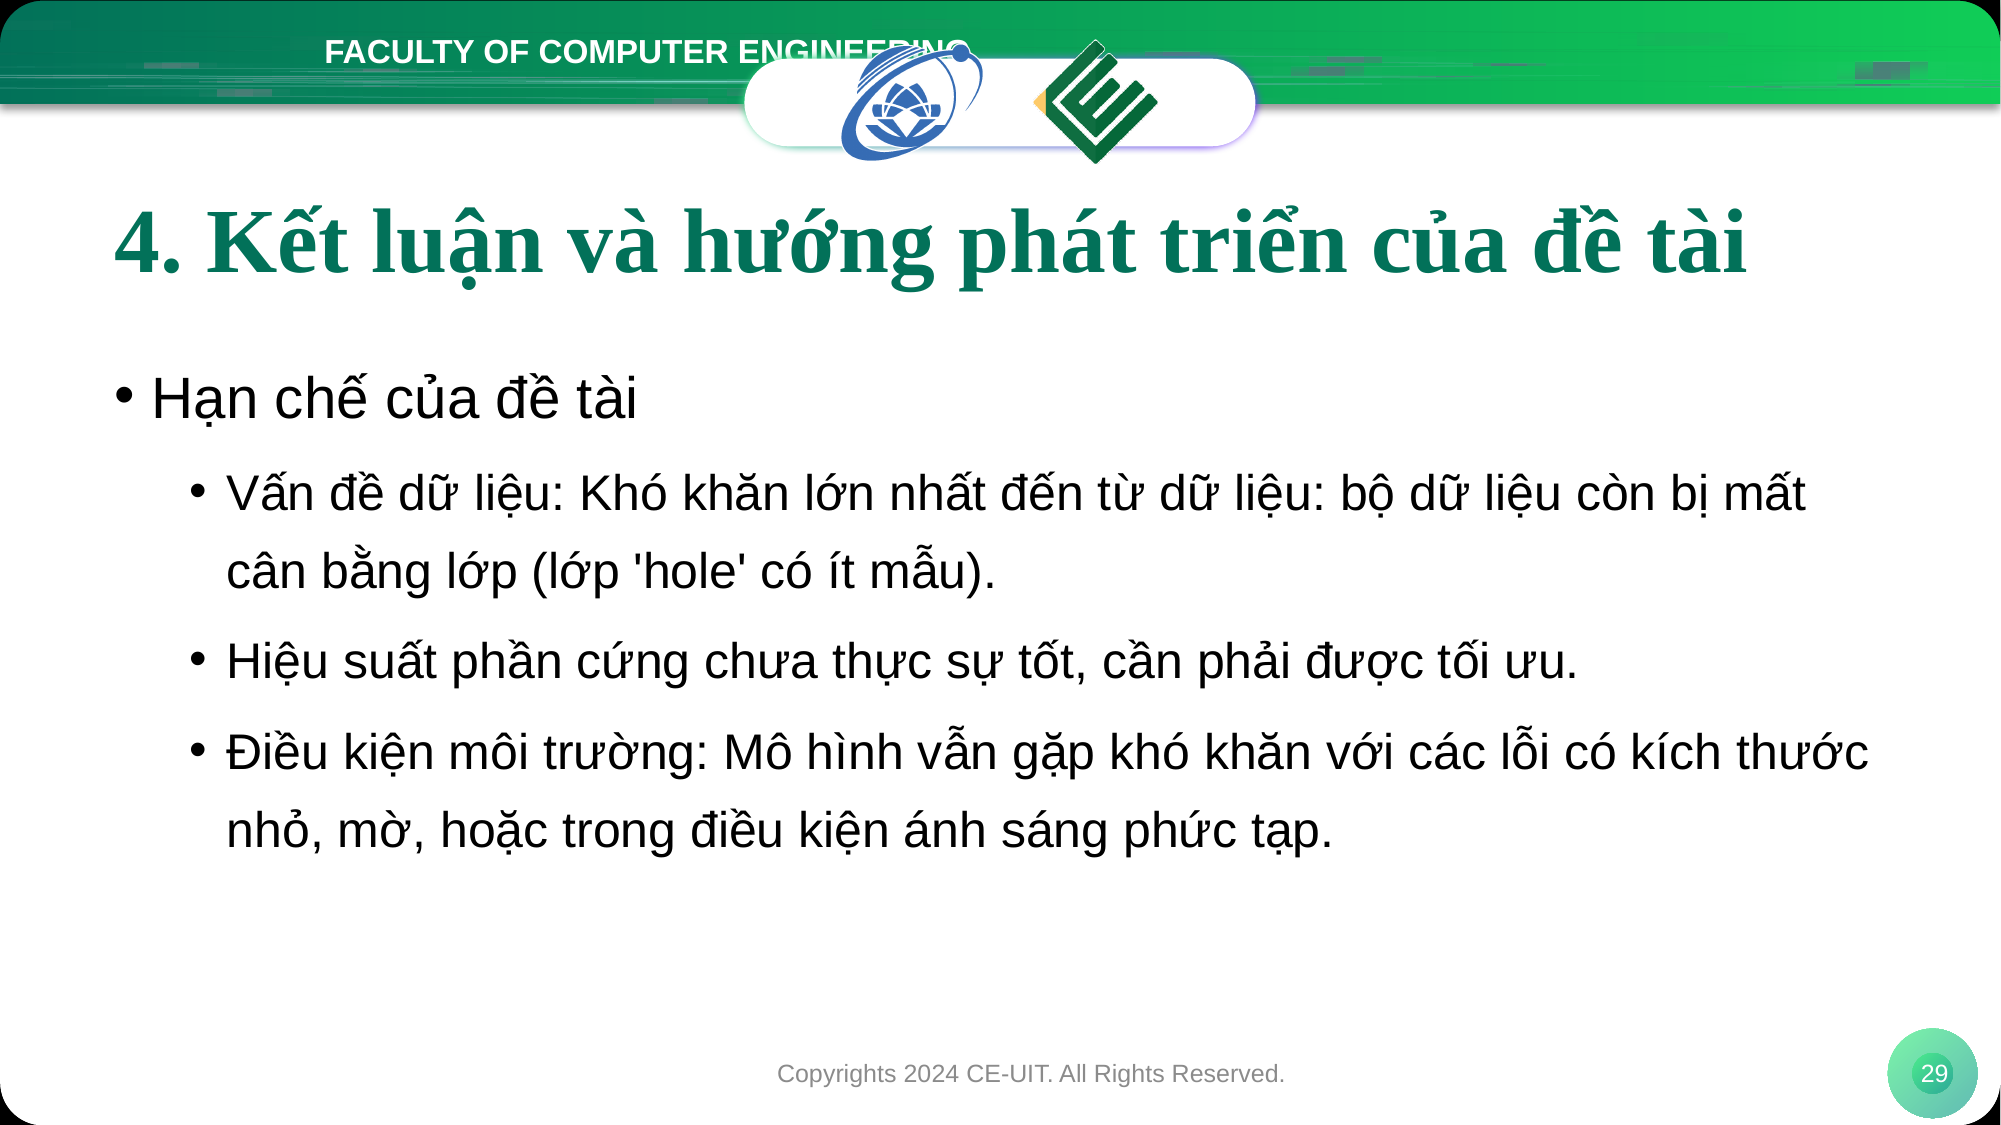

# 4. Kết luận và hướng phát triển của đề tài
Hạn chế của đề tài
Vấn đề dữ liệu: Khó khăn lớn nhất đến từ dữ liệu: bộ dữ liệu còn bị mất cân bằng lớp (lớp 'hole' có ít mẫu).
Hiệu suất phần cứng chưa thực sự tốt, cần phải được tối ưu.
Điều kiện môi trường: Mô hình vẫn gặp khó khăn với các lỗi có kích thước nhỏ, mờ, hoặc trong điều kiện ánh sáng phức tạp.
Copyrights 2024 CE-UIT. All Rights Reserved.
29